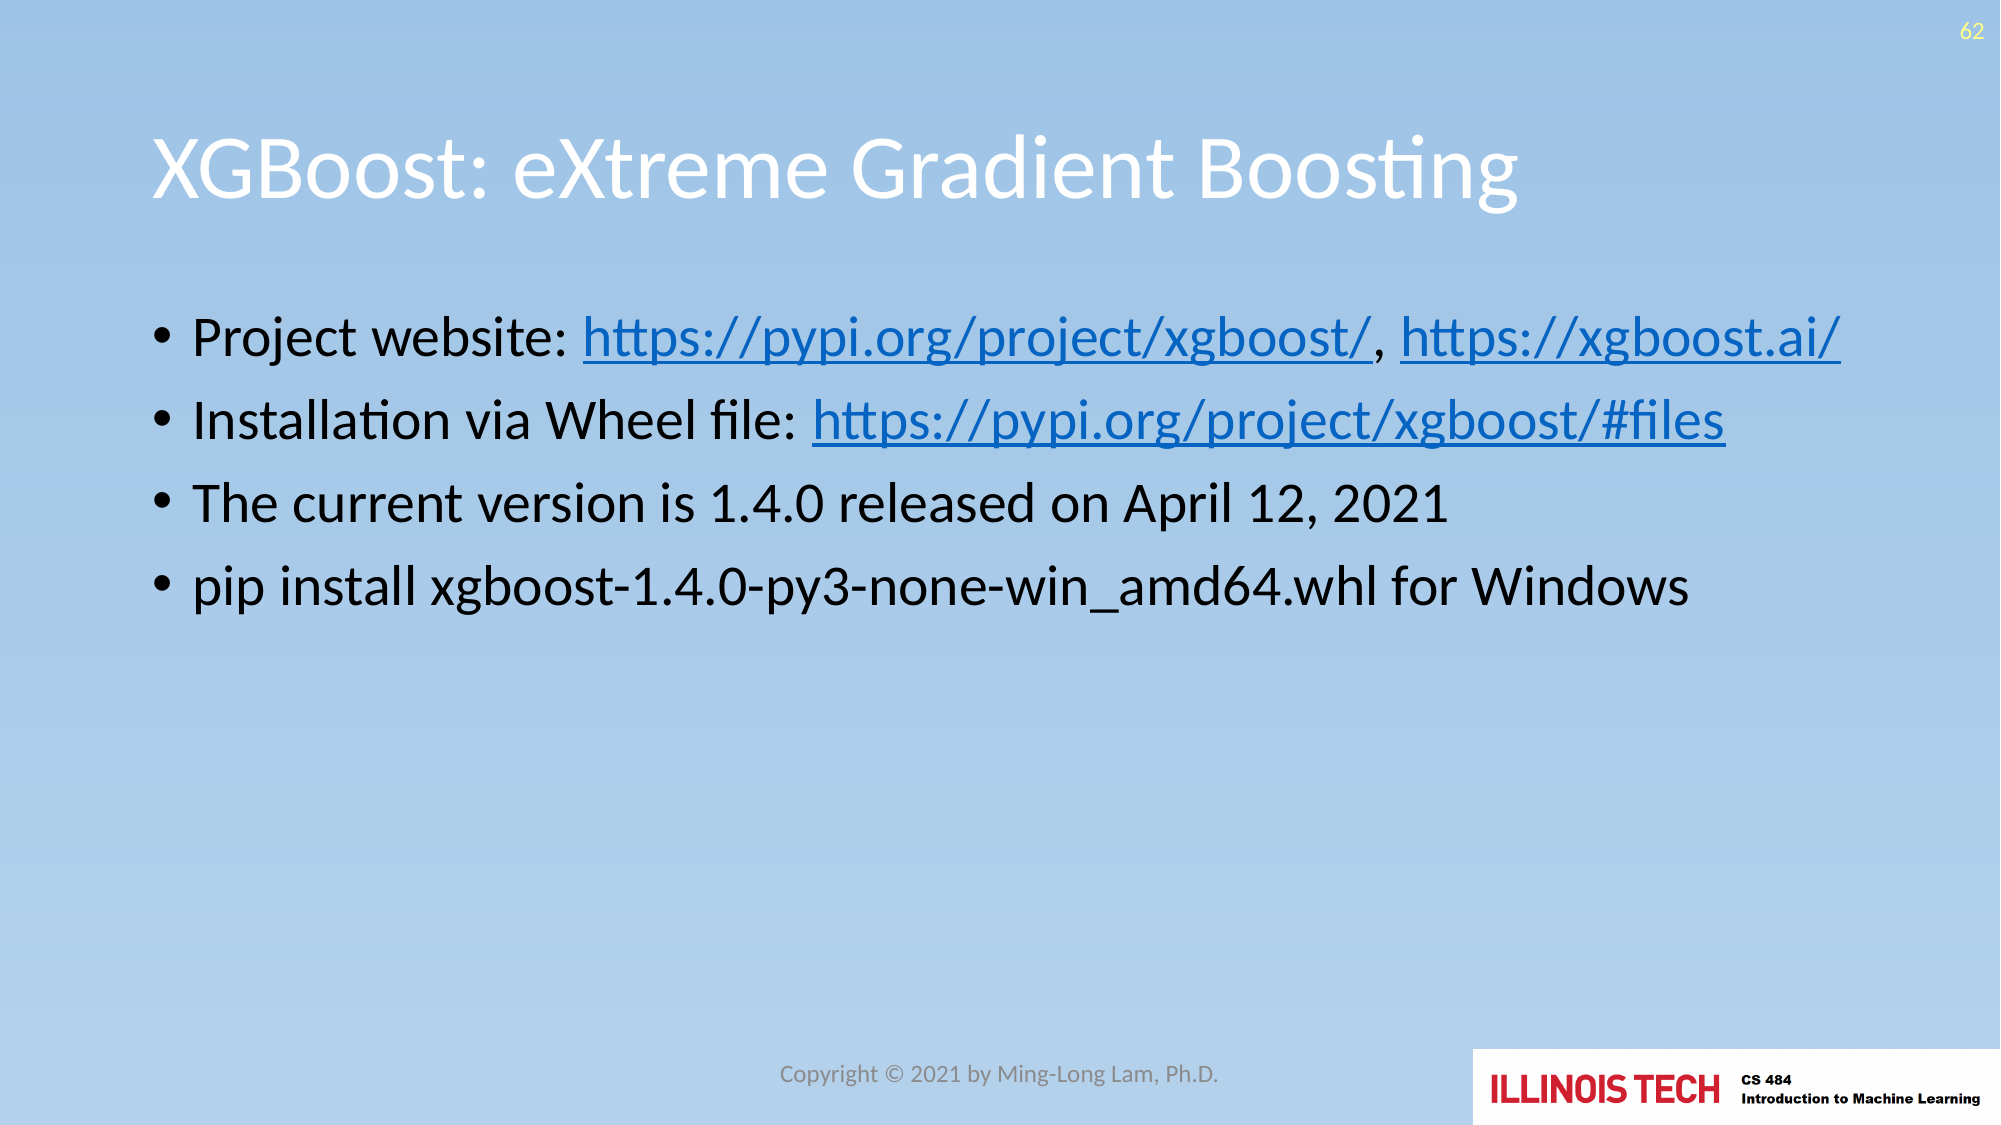

62
# XGBoost: eXtreme Gradient Boosting
Project website: https://pypi.org/project/xgboost/, https://xgboost.ai/
Installation via Wheel file: https://pypi.org/project/xgboost/#files
The current version is 1.4.0 released on April 12, 2021
pip install xgboost-1.4.0-py3-none-win_amd64.whl for Windows
Copyright © 2021 by Ming-Long Lam, Ph.D.